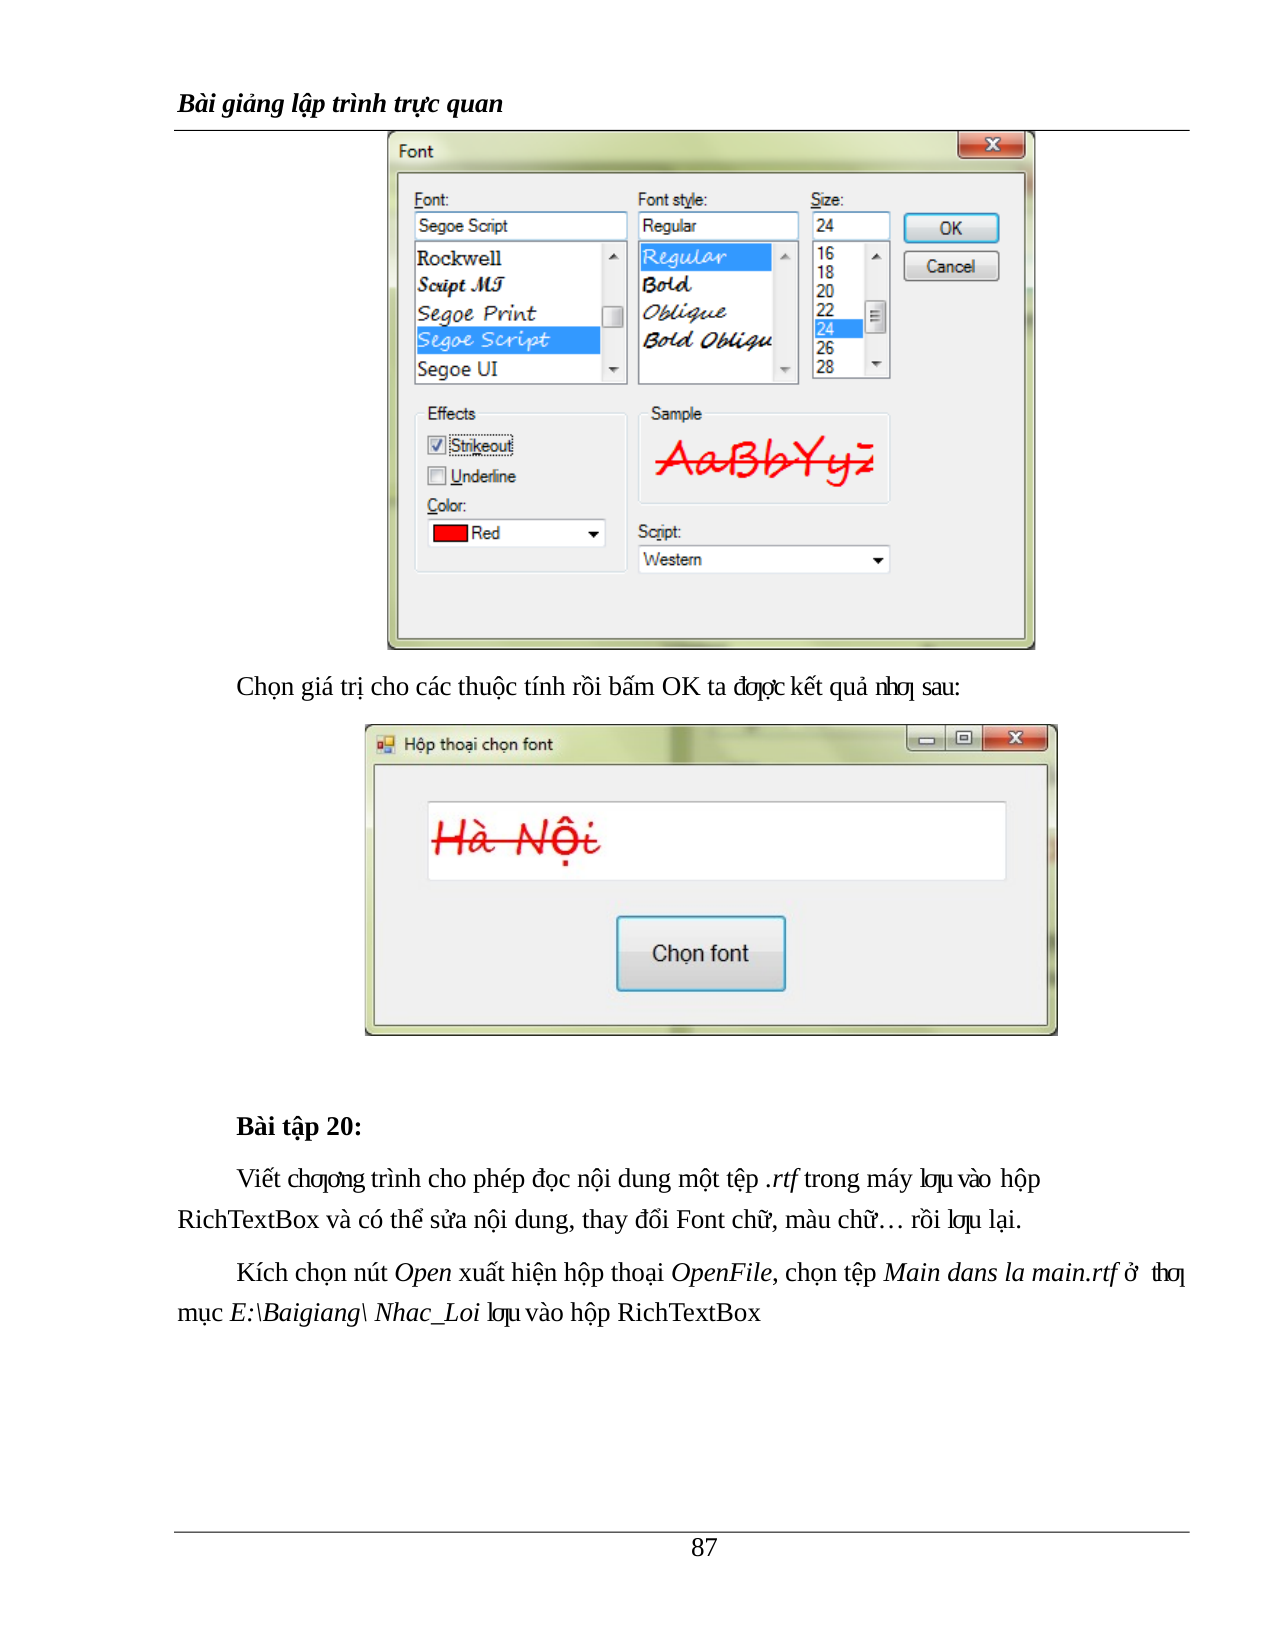

Bài giảng lập trình trực quan

Chọn giá trị cho các thuộc tính rồi bấm OK ta đƣợc kết quả nhƣ sau:

Bài tập 20:
Viết chƣơng trình cho phép đọc nội dung một tệp .rtf trong máy lƣu vào  hộp RichTextBox và có thể sửa nội dung, thay đổi Font chữ, màu chữ… rồi lƣu lại.
Kích chọn nút Open xuất hiện hộp thoại OpenFile, chọn tệp Main dans la main.rtf ở  thƣ mục E:\Baigiang\ Nhac_Loi lƣu vào hộp RichTextBox
87